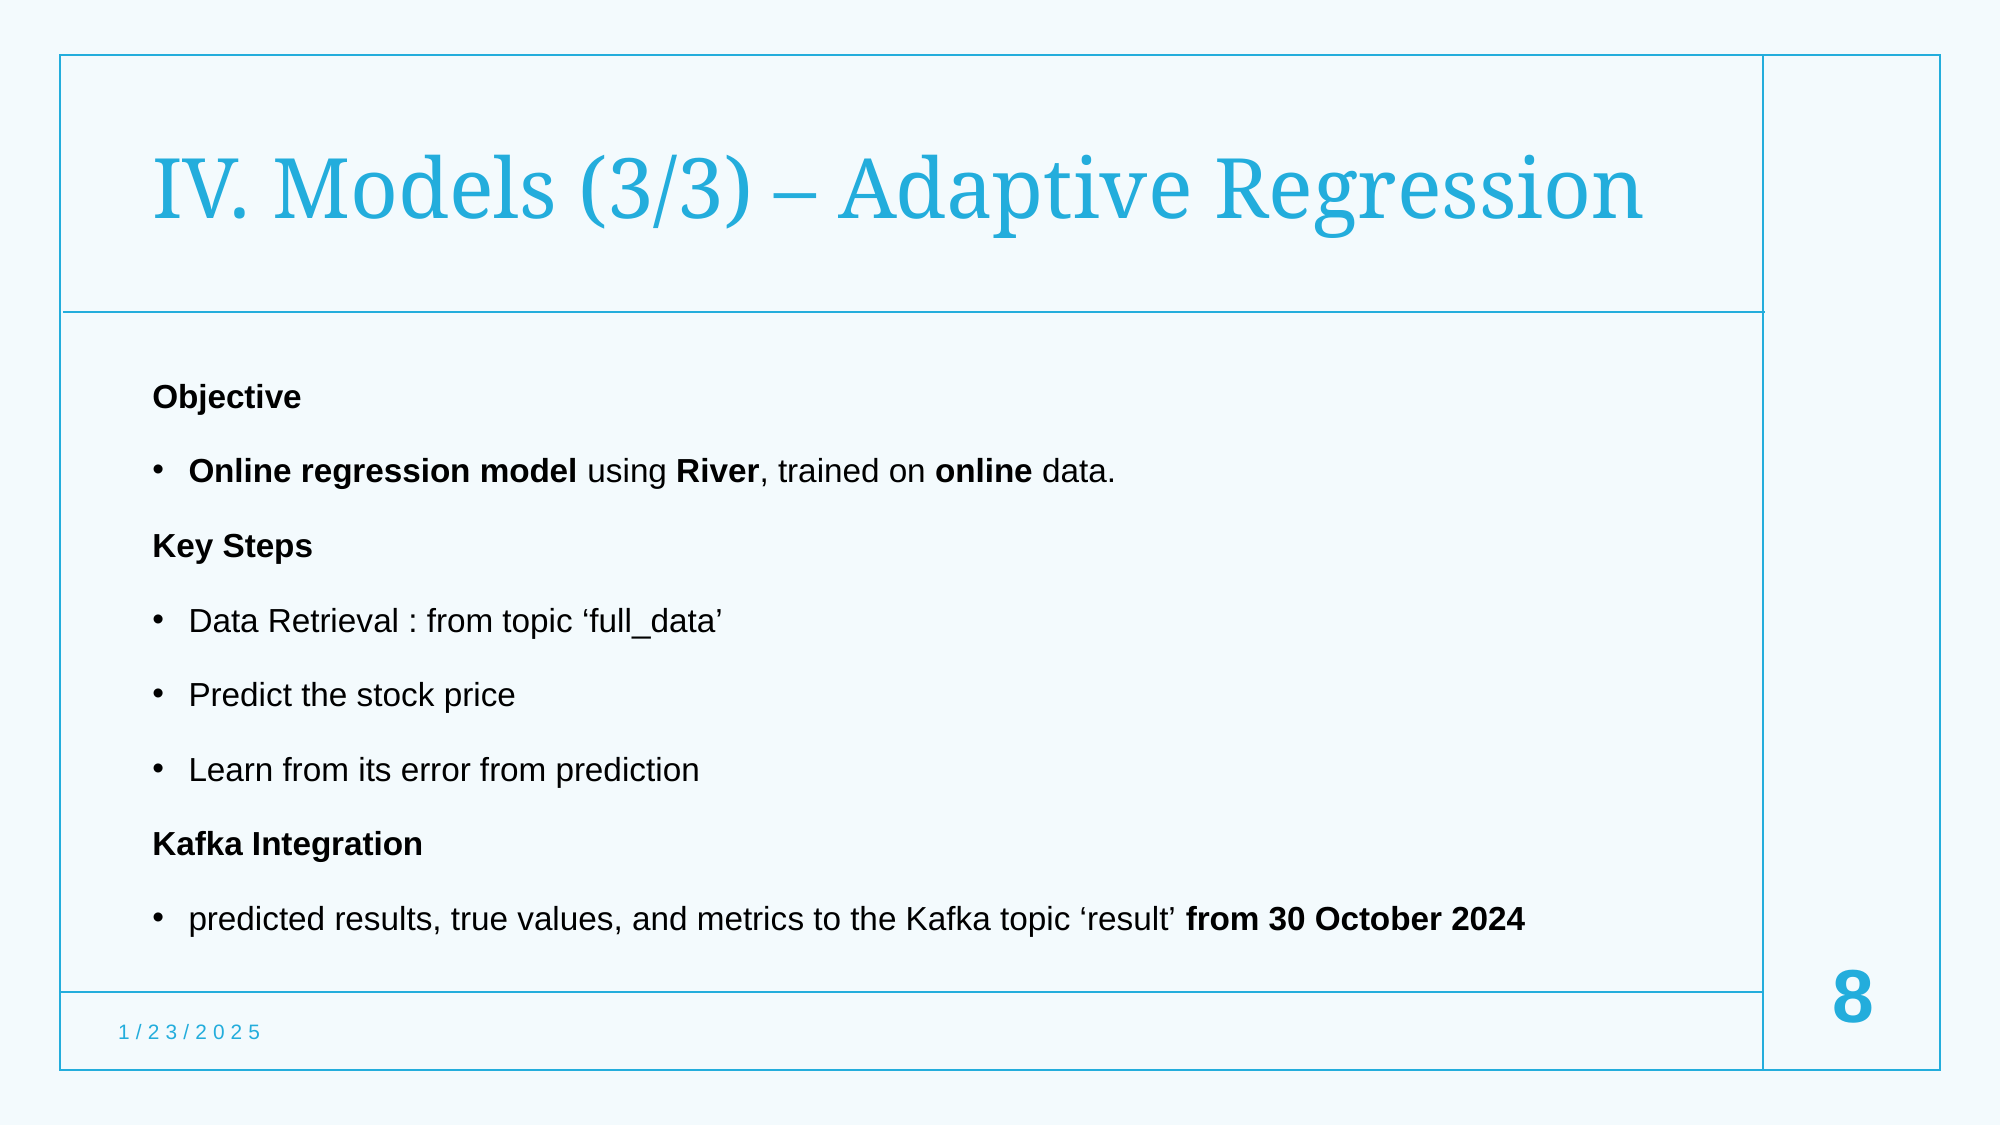

# IV. Models (3/3) – Adaptive Regression
Objective
Online regression model using River, trained on online data.
Key Steps
Data Retrieval : from topic ‘full_data’
Predict the stock price
Learn from its error from prediction
Kafka Integration
predicted results, true values, and metrics to the Kafka topic ‘result’ from 30 October 2024

8
1/23/2025